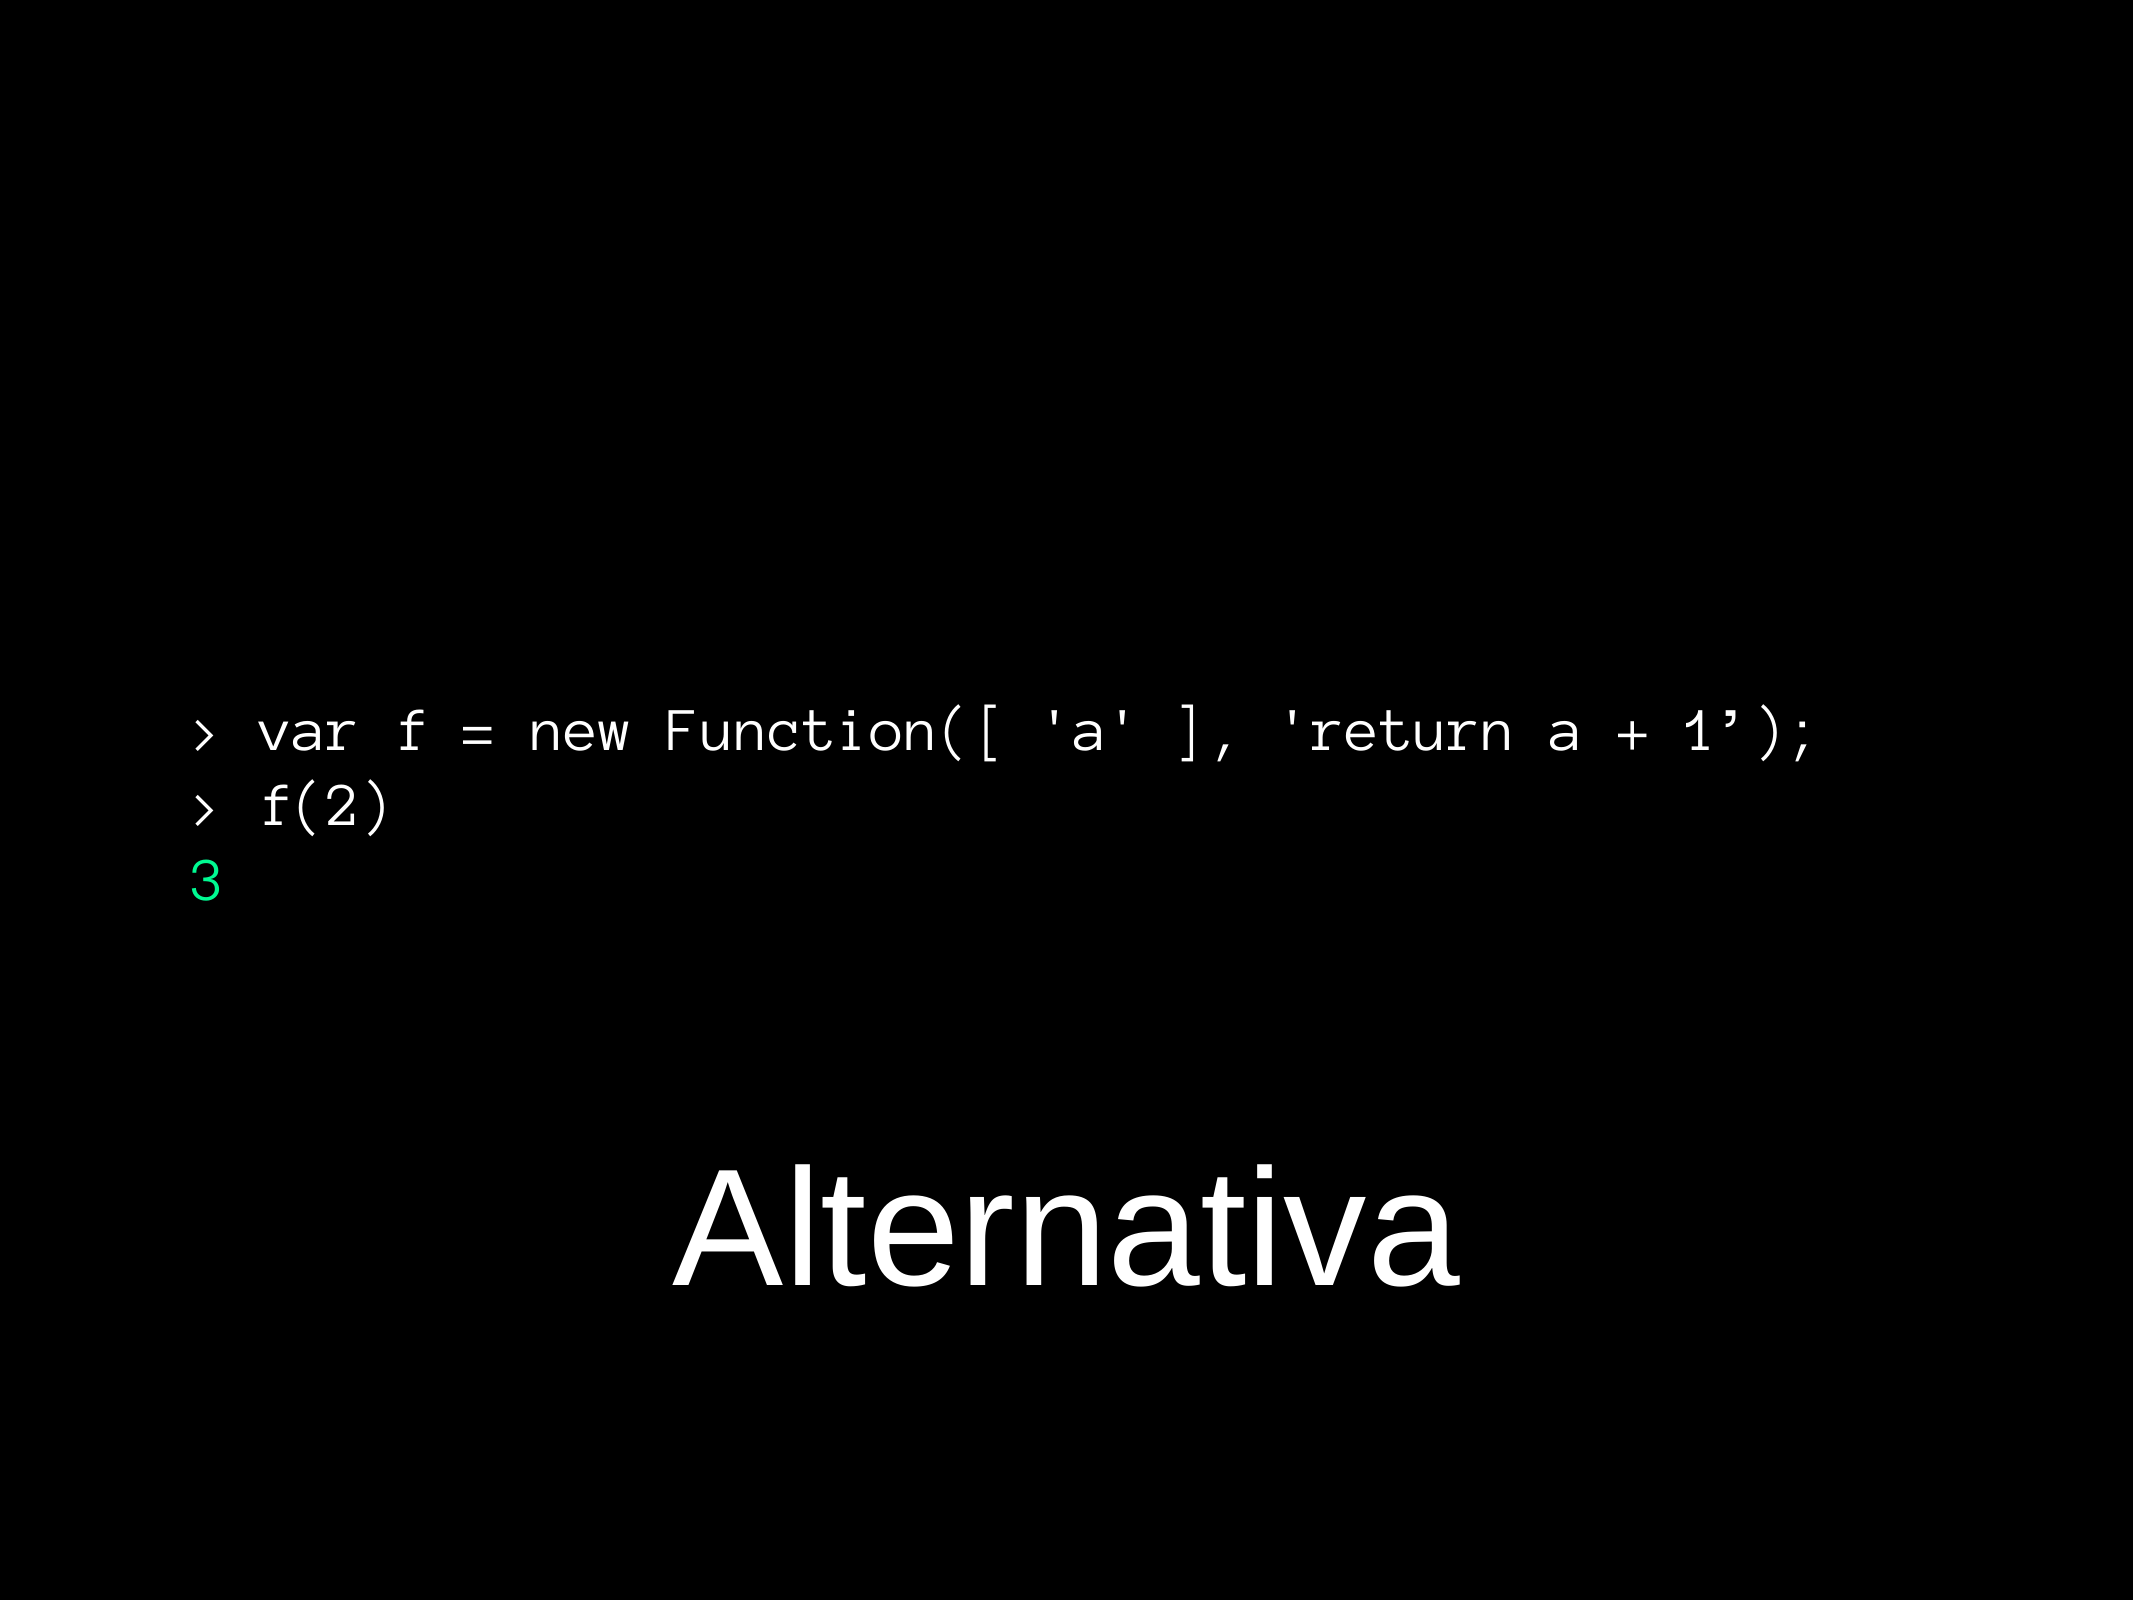

> var f = new Function([ 'a' ], 'return a + 1’);
> f(2)
3
# Alternativa